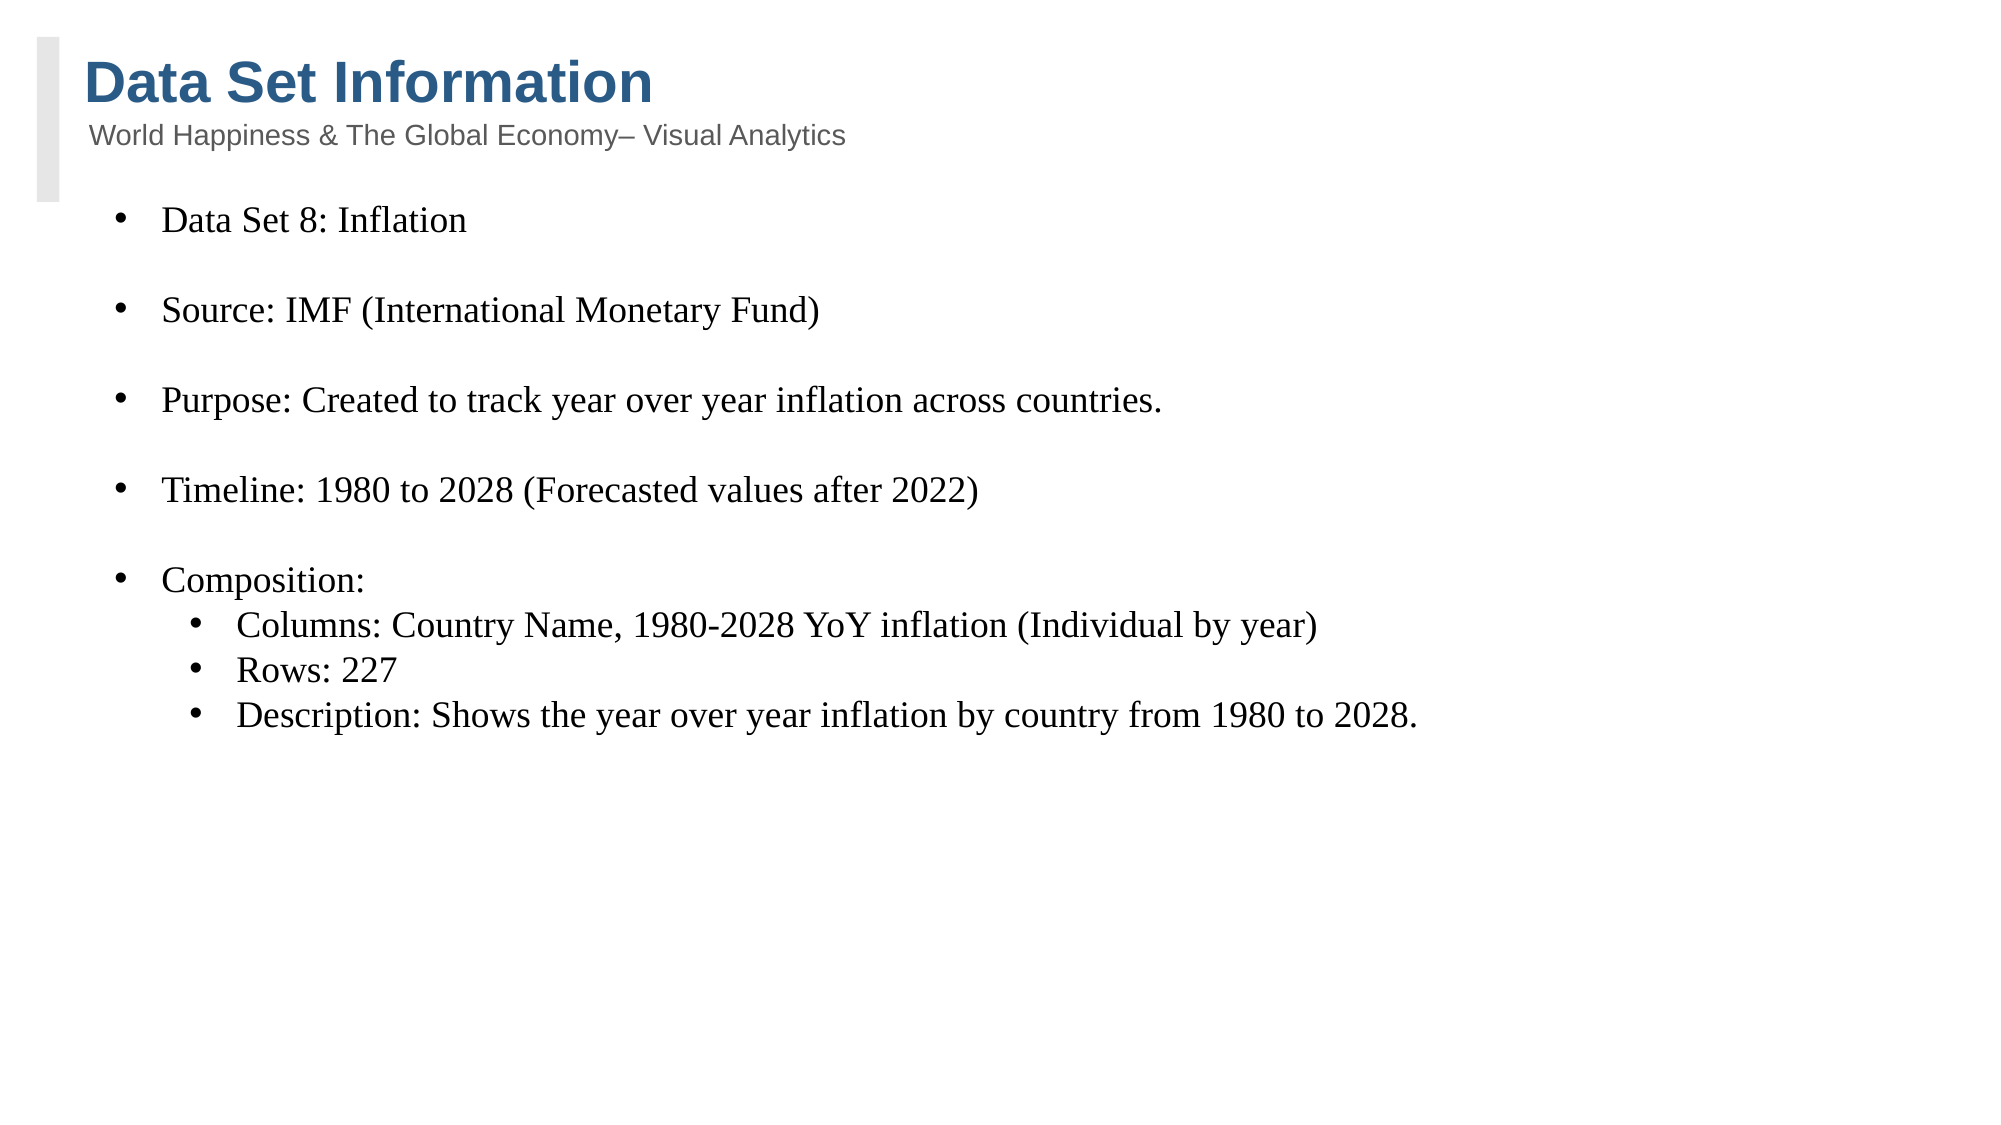

Data Set Information
World Happiness & The Global Economy– Visual Analytics

Data Set 8: Inflation

Source: IMF (International Monetary Fund)

Purpose: Created to track year over year inflation across countries.

Timeline: 1980 to 2028 (Forecasted values after 2022)

Composition:
Columns: Country Name, 1980-2028 YoY inflation (Individual by year)
Rows: 227
Description: Shows the year over year inflation by country from 1980 to 2028.